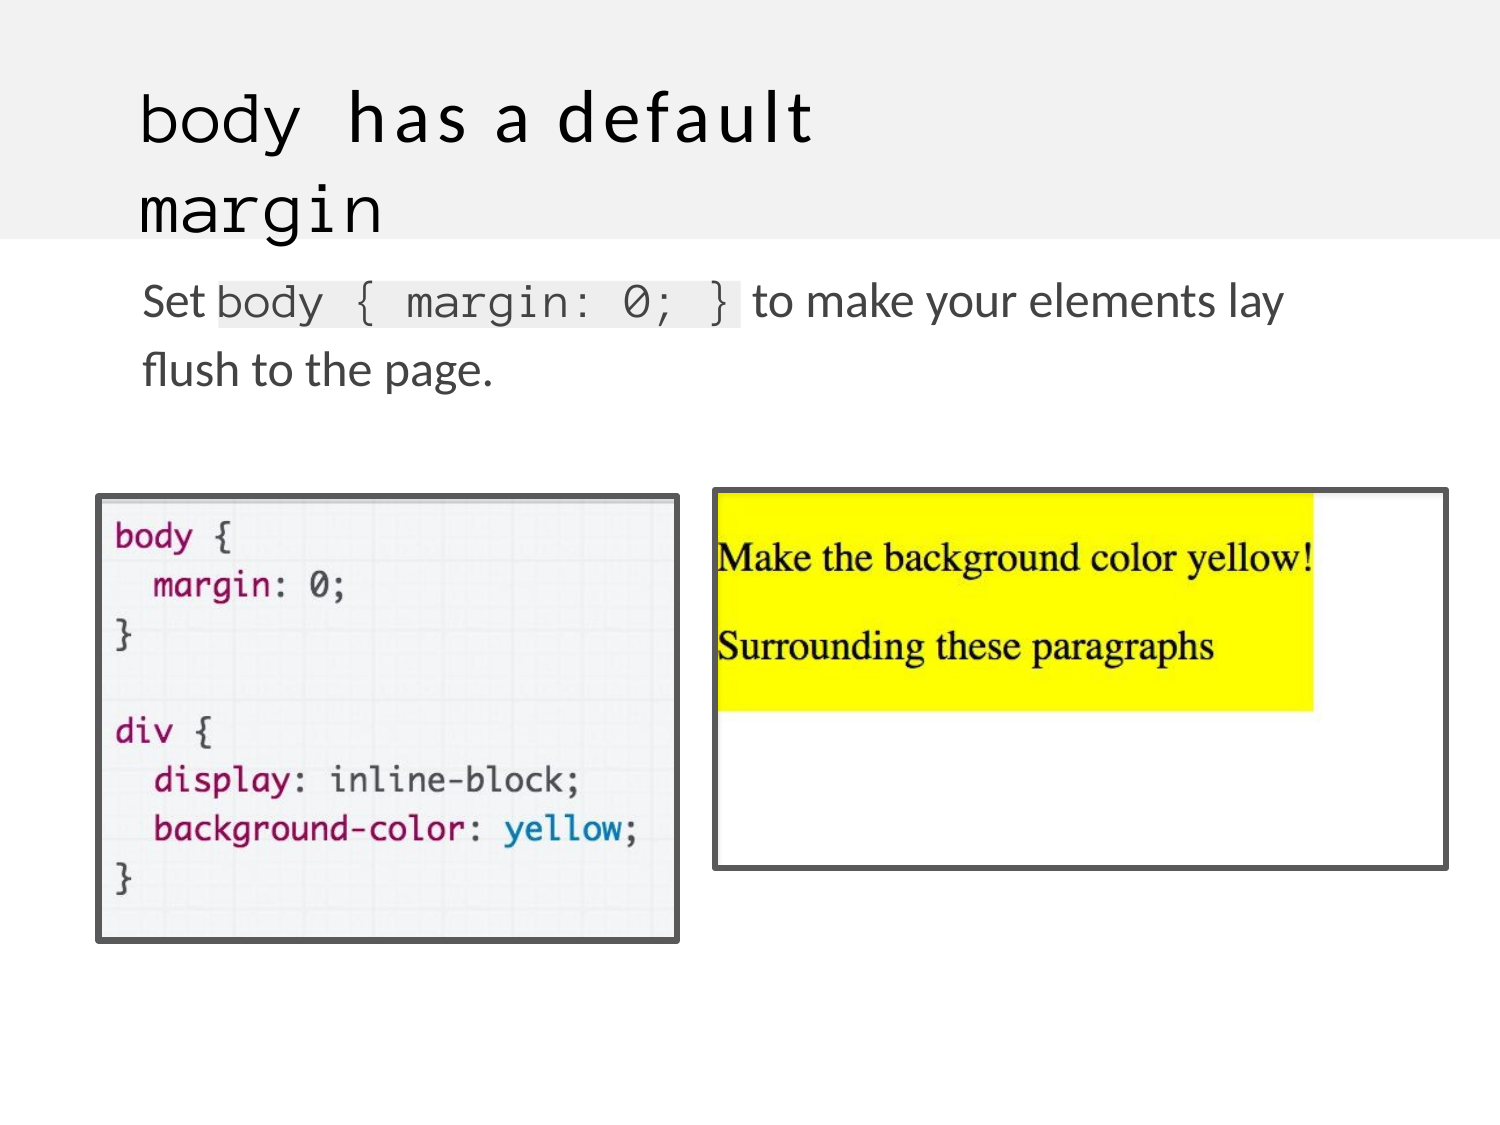

# body has a default margin
Set
to make your elements lay
body { margin: 0; }
flush to the page.